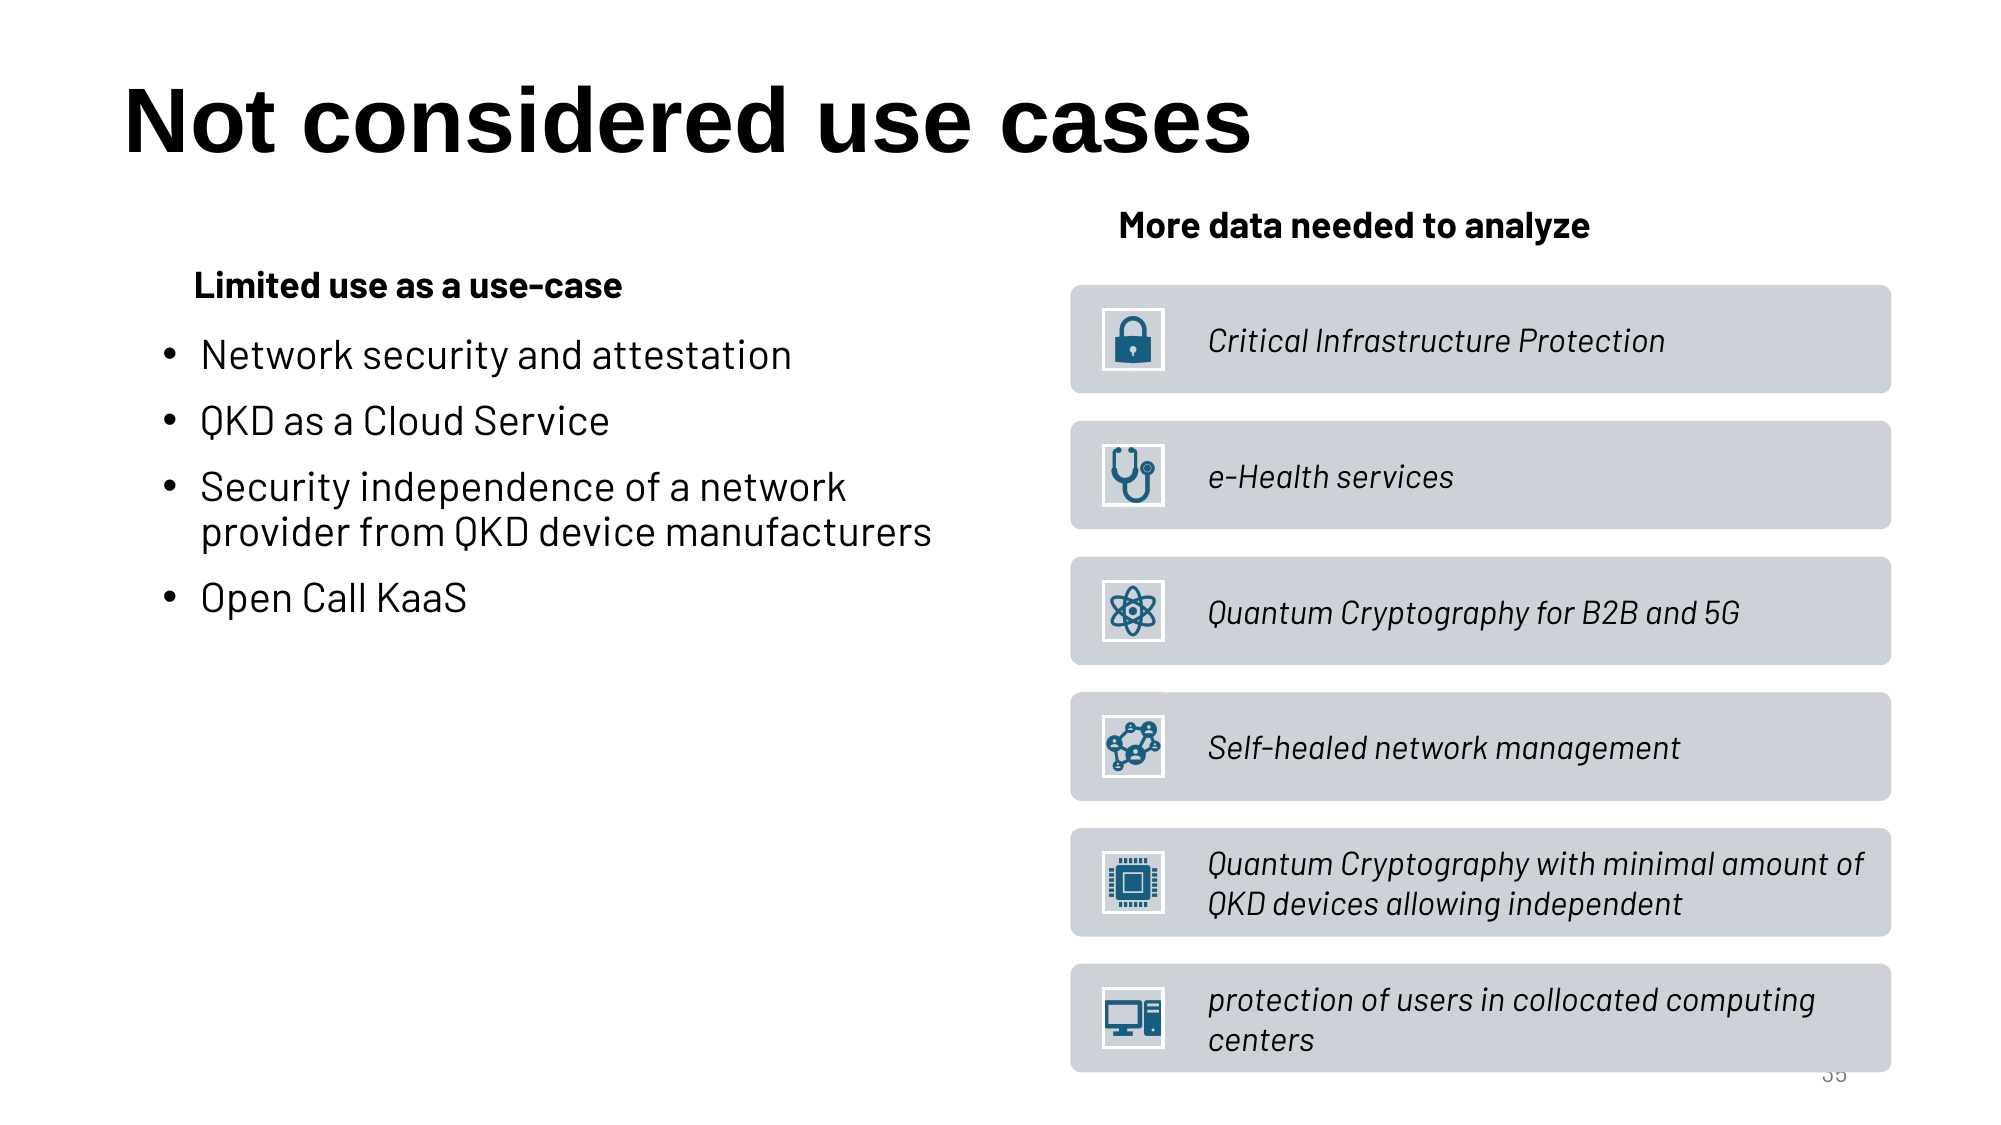

# Not considered use cases
More data needed to analyze
Limited use as a use-case
Critical Infrastructure Protection
e-Health services
Quantum Cryptography for B2B and 5G
Self-healed network management
Quantum Cryptography with minimal amount of QKD devices allowing independent
protection of users in collocated computing centers
Network security and attestation
QKD as a Cloud Service
Security independence of a network provider from QKD device manufacturers
Open Call KaaS

35